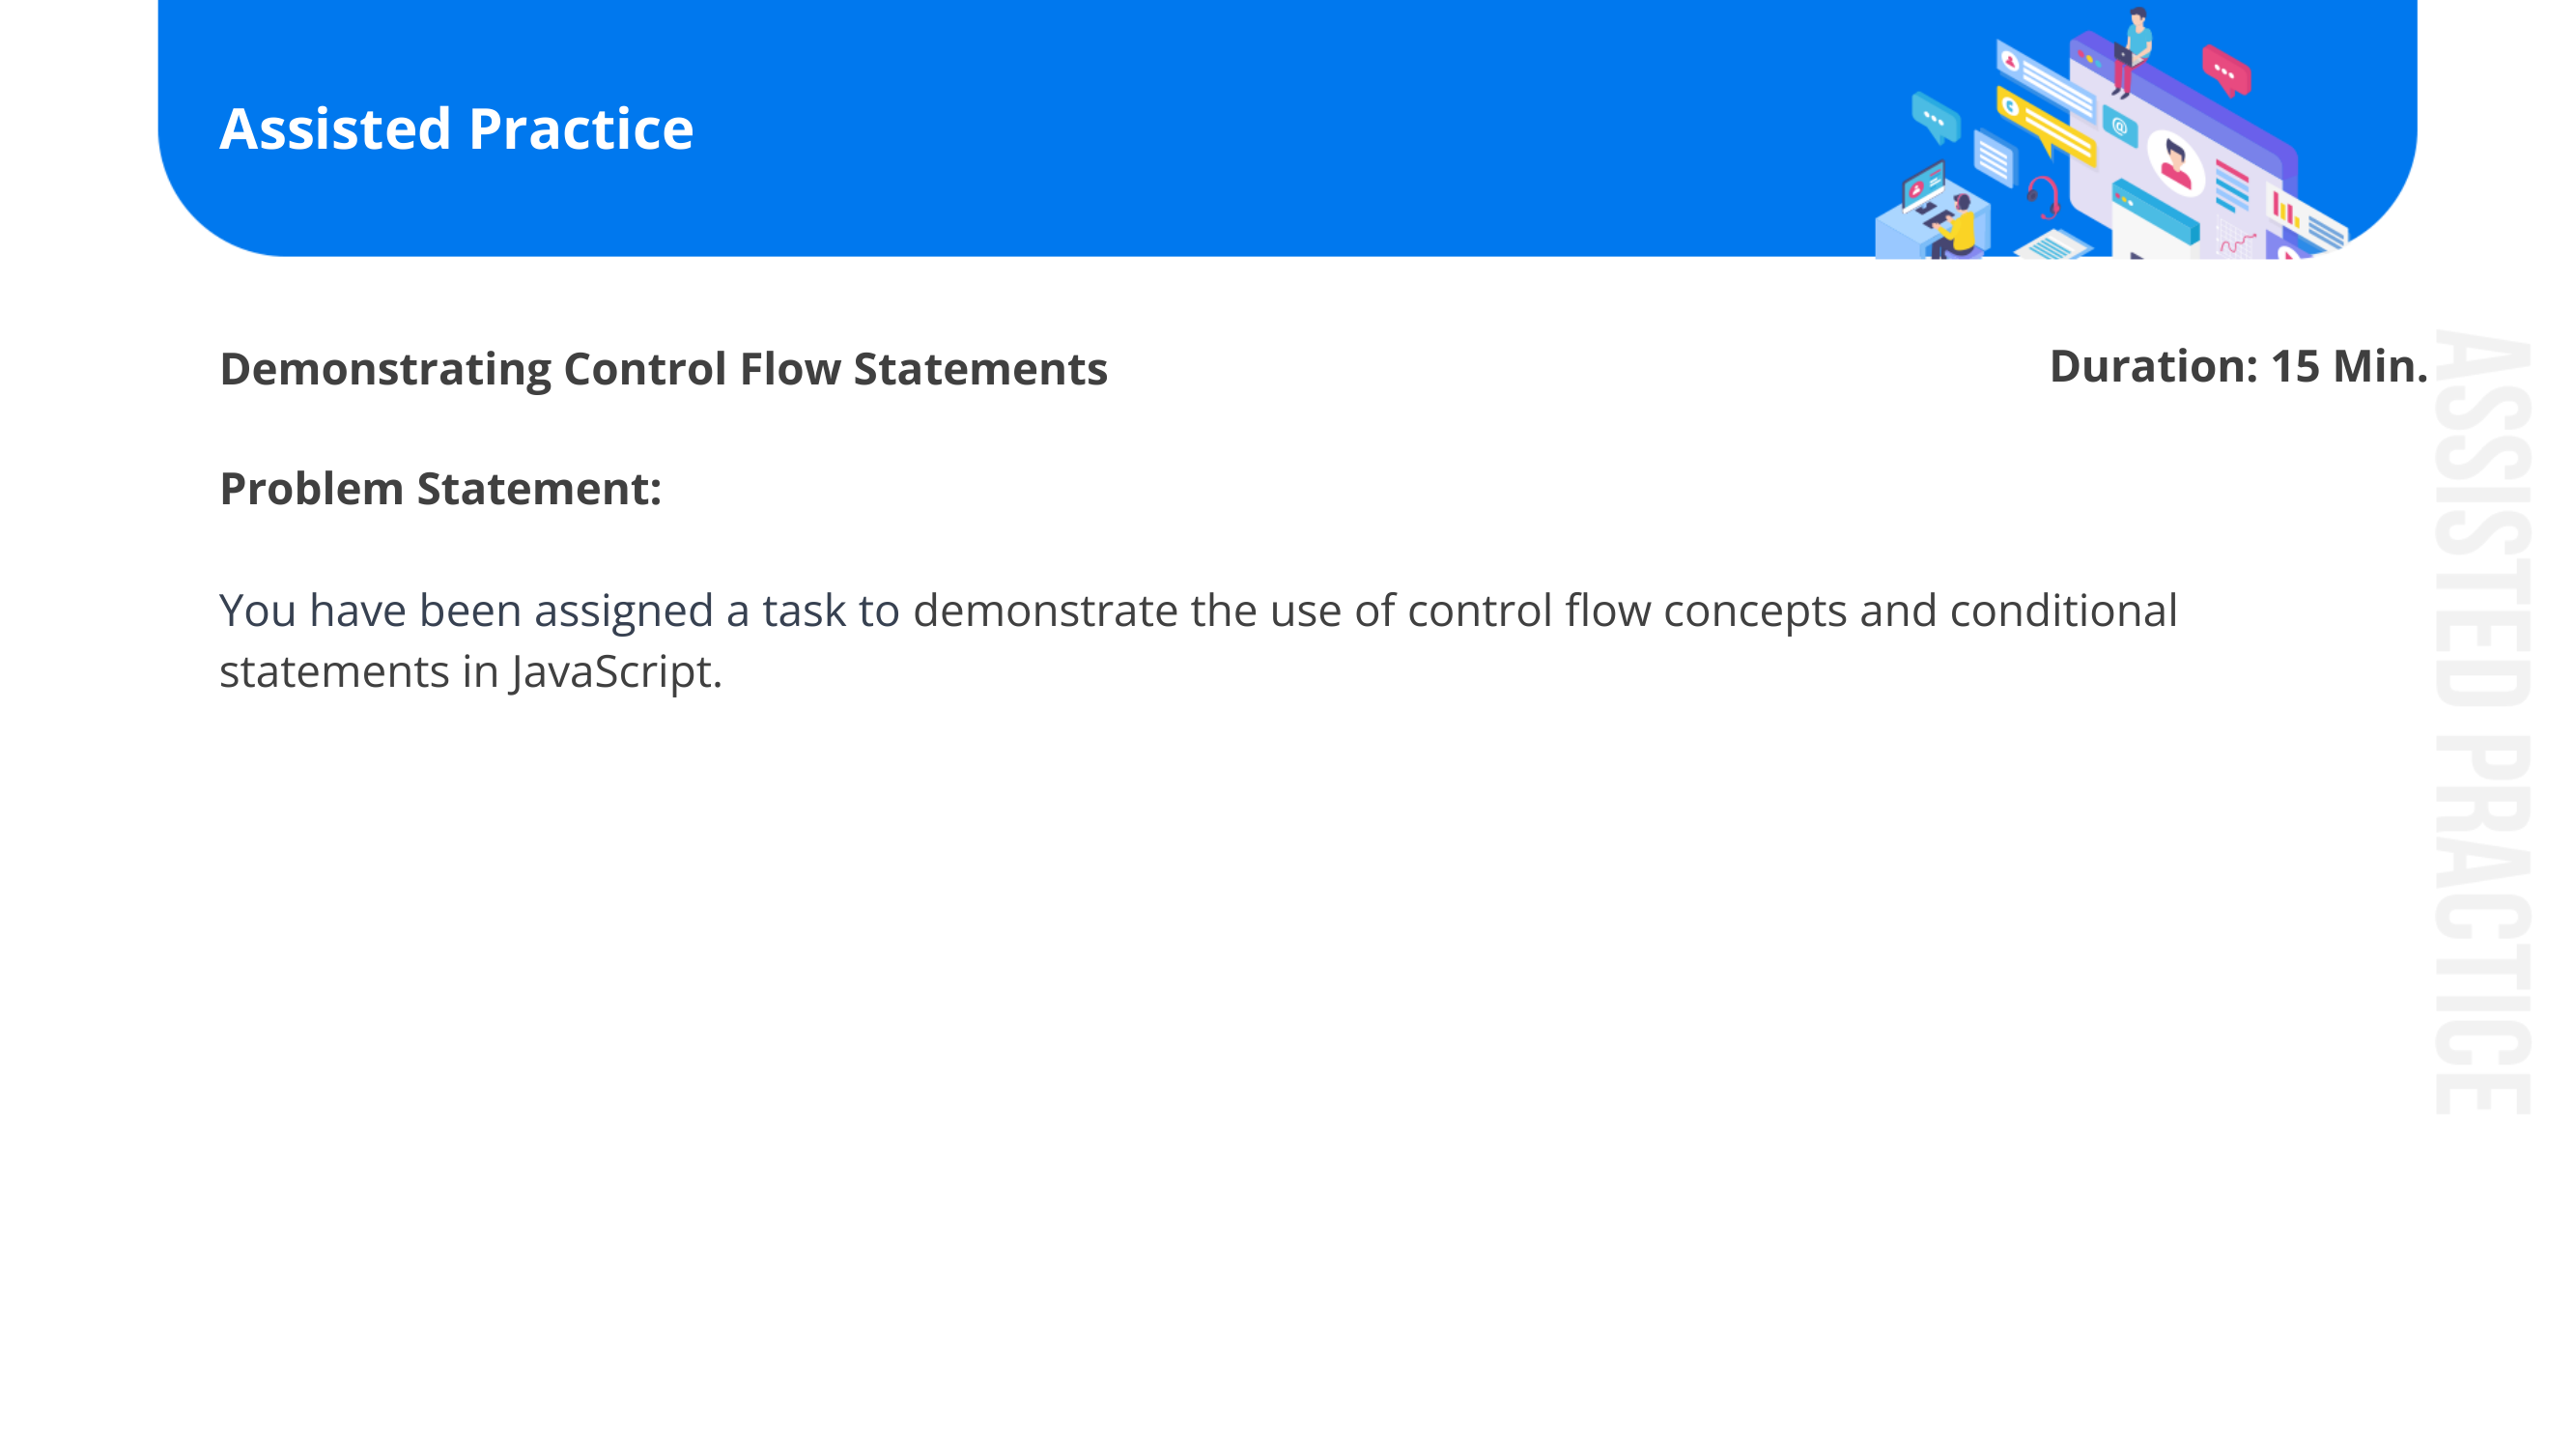

# Assisted Practice
 	Duration: 15 Min.
Demonstrating Control Flow Statements
Problem Statement:

You have been assigned a task to demonstrate the use of control flow concepts and conditional statements in JavaScript.